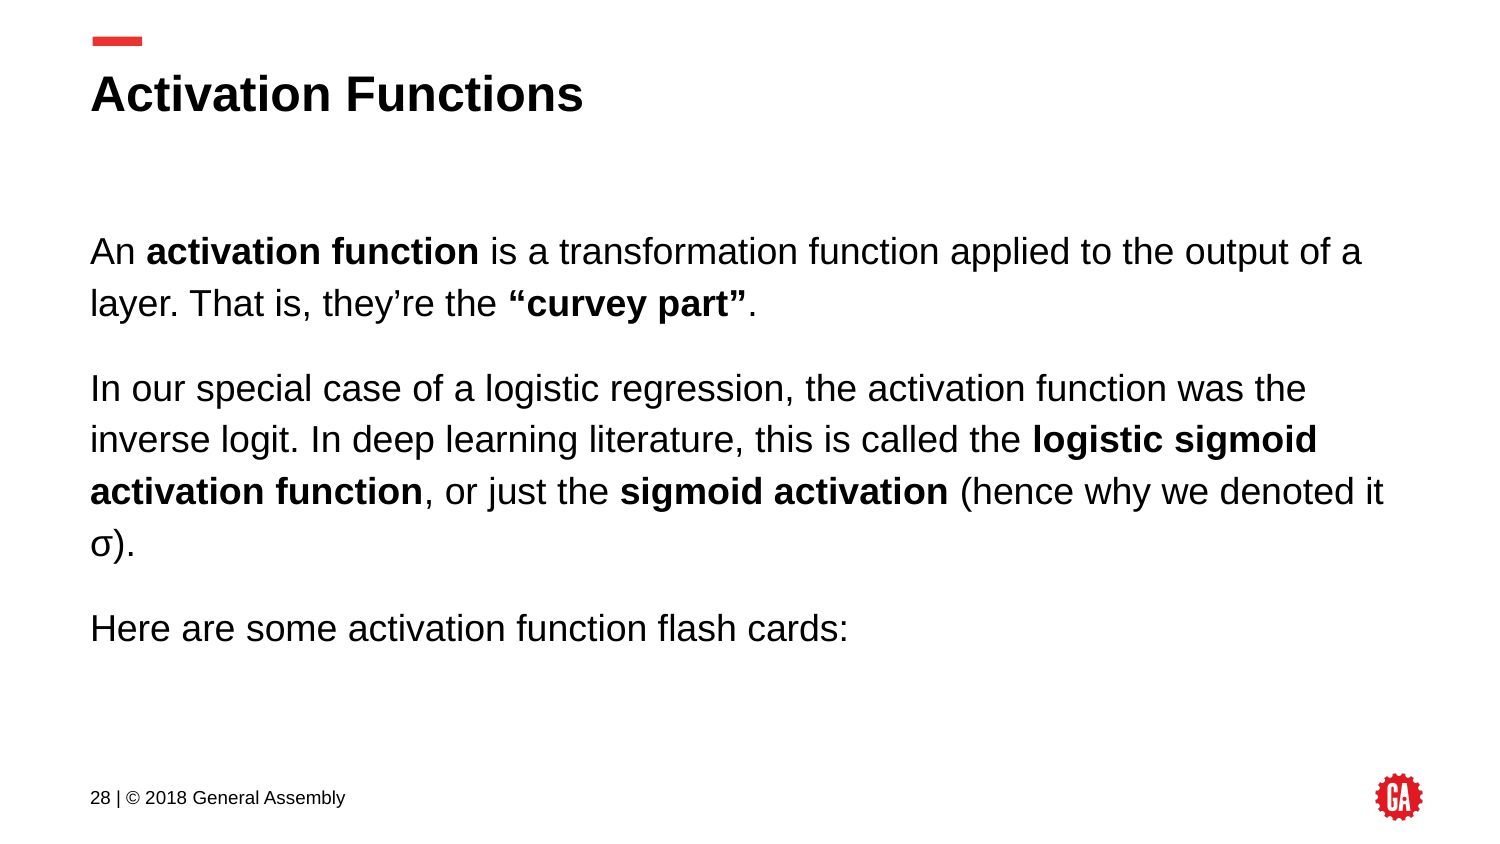

# Activation Functions
An activation function is a transformation function applied to the output of a layer. That is, they’re the “curvey part”.
In our special case of a logistic regression, the activation function was the inverse logit. In deep learning literature, this is called the logistic sigmoid activation function, or just the sigmoid activation (hence why we denoted it σ).
Here are some activation function flash cards:
28 | © 2018 General Assembly